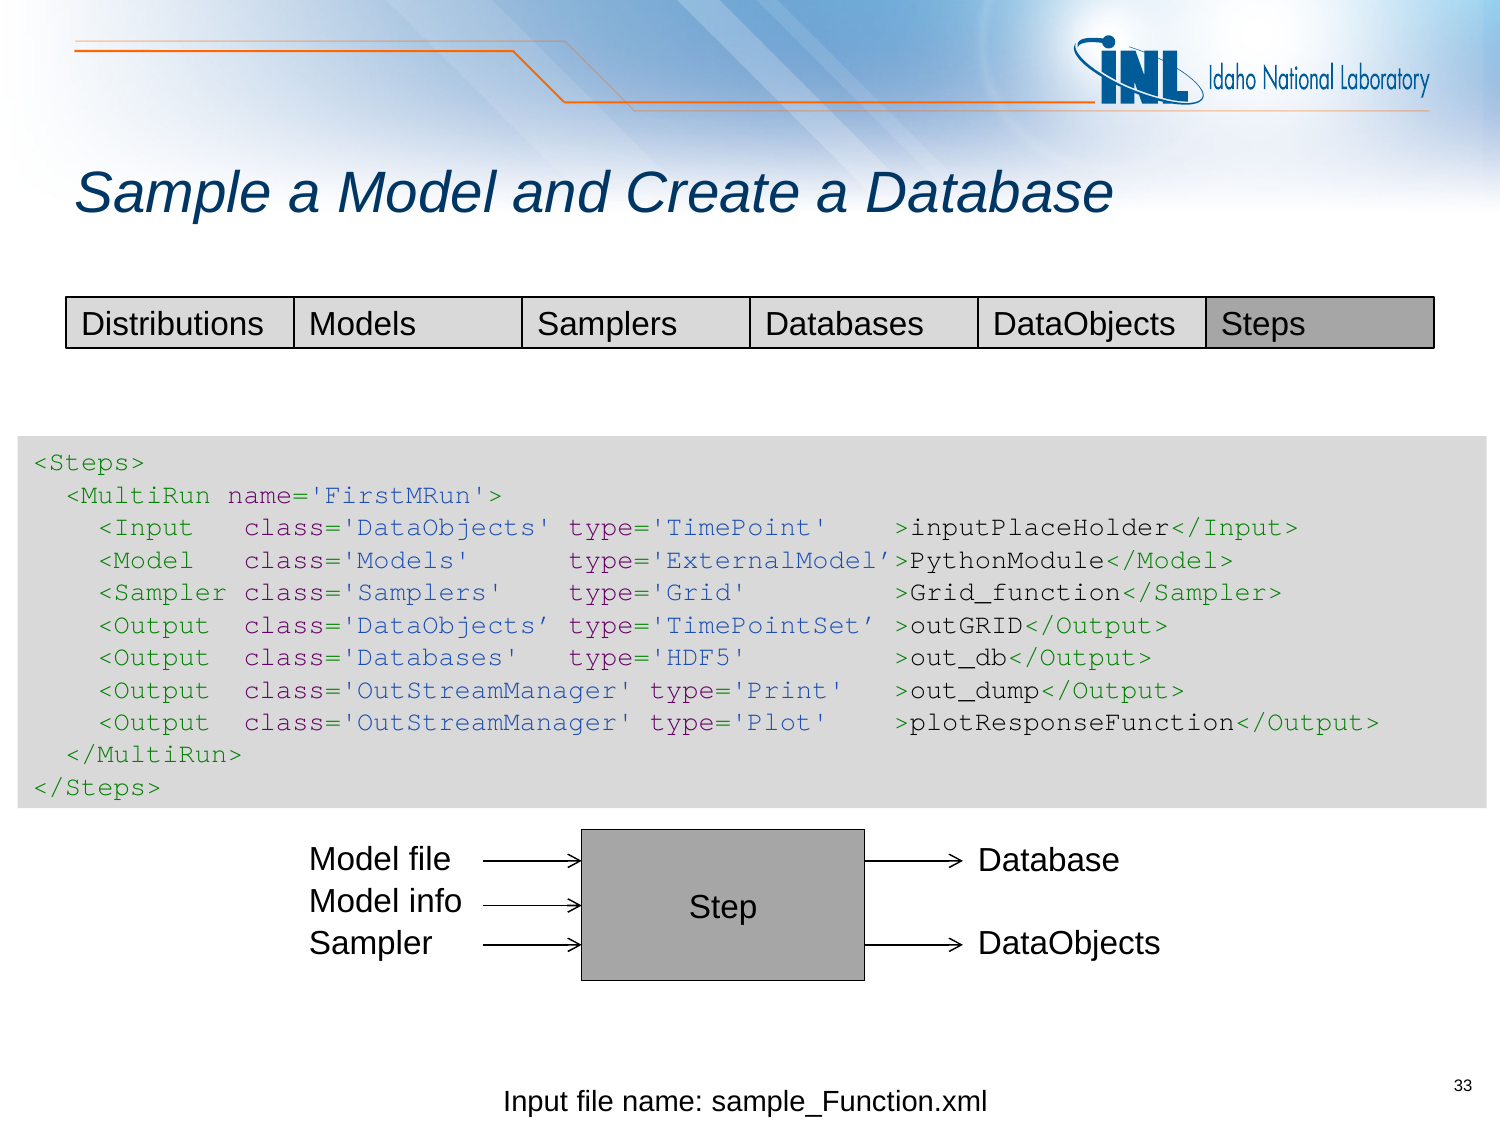

# Sample a Model and Create a Database
Steps
Distributions
Models
Samplers
Databases
DataObjects
<Steps>
  <MultiRun name='FirstMRun'>
    <Input   class='DataObjects' type='TimePoint'    >inputPlaceHolder</Input>
    <Model   class='Models'      type='ExternalModel’>PythonModule</Model>
    <Sampler class='Samplers'    type='Grid'         >Grid_function</Sampler>
    <Output  class='DataObjects’ type='TimePointSet’ >outGRID</Output>
    <Output  class='Databases'   type='HDF5'         >out_db</Output>
    <Output  class='OutStreamManager' type='Print'   >out_dump</Output>
    <Output  class='OutStreamManager' type='Plot'    >plotResponseFunction</Output>
  </MultiRun>
</Steps>
Model file
Step
Database
Model info
Sampler
DataObjects
Input file name: sample_Function.xml
33